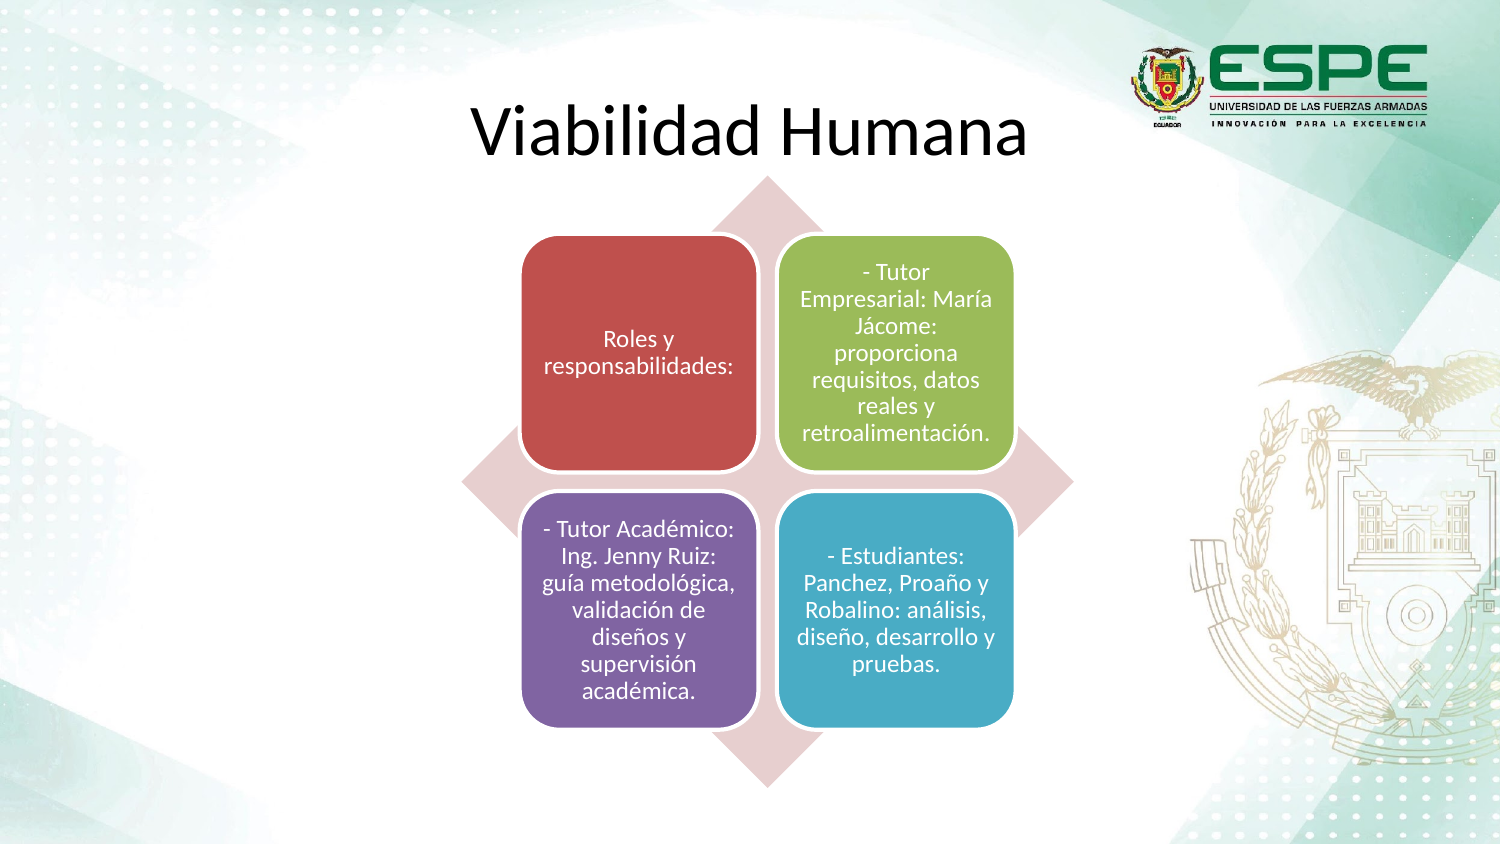

# Viabilidad Humana

Roles y responsabilidades:
- Tutor Empresarial: María Jácome: proporciona requisitos, datos reales y retroalimentación.

- Tutor Académico: Ing. Jenny Ruiz: guía metodológica, validación de diseños y supervisión académica.
- Estudiantes: Panchez, Proaño y Robalino: análisis, diseño, desarrollo y pruebas.